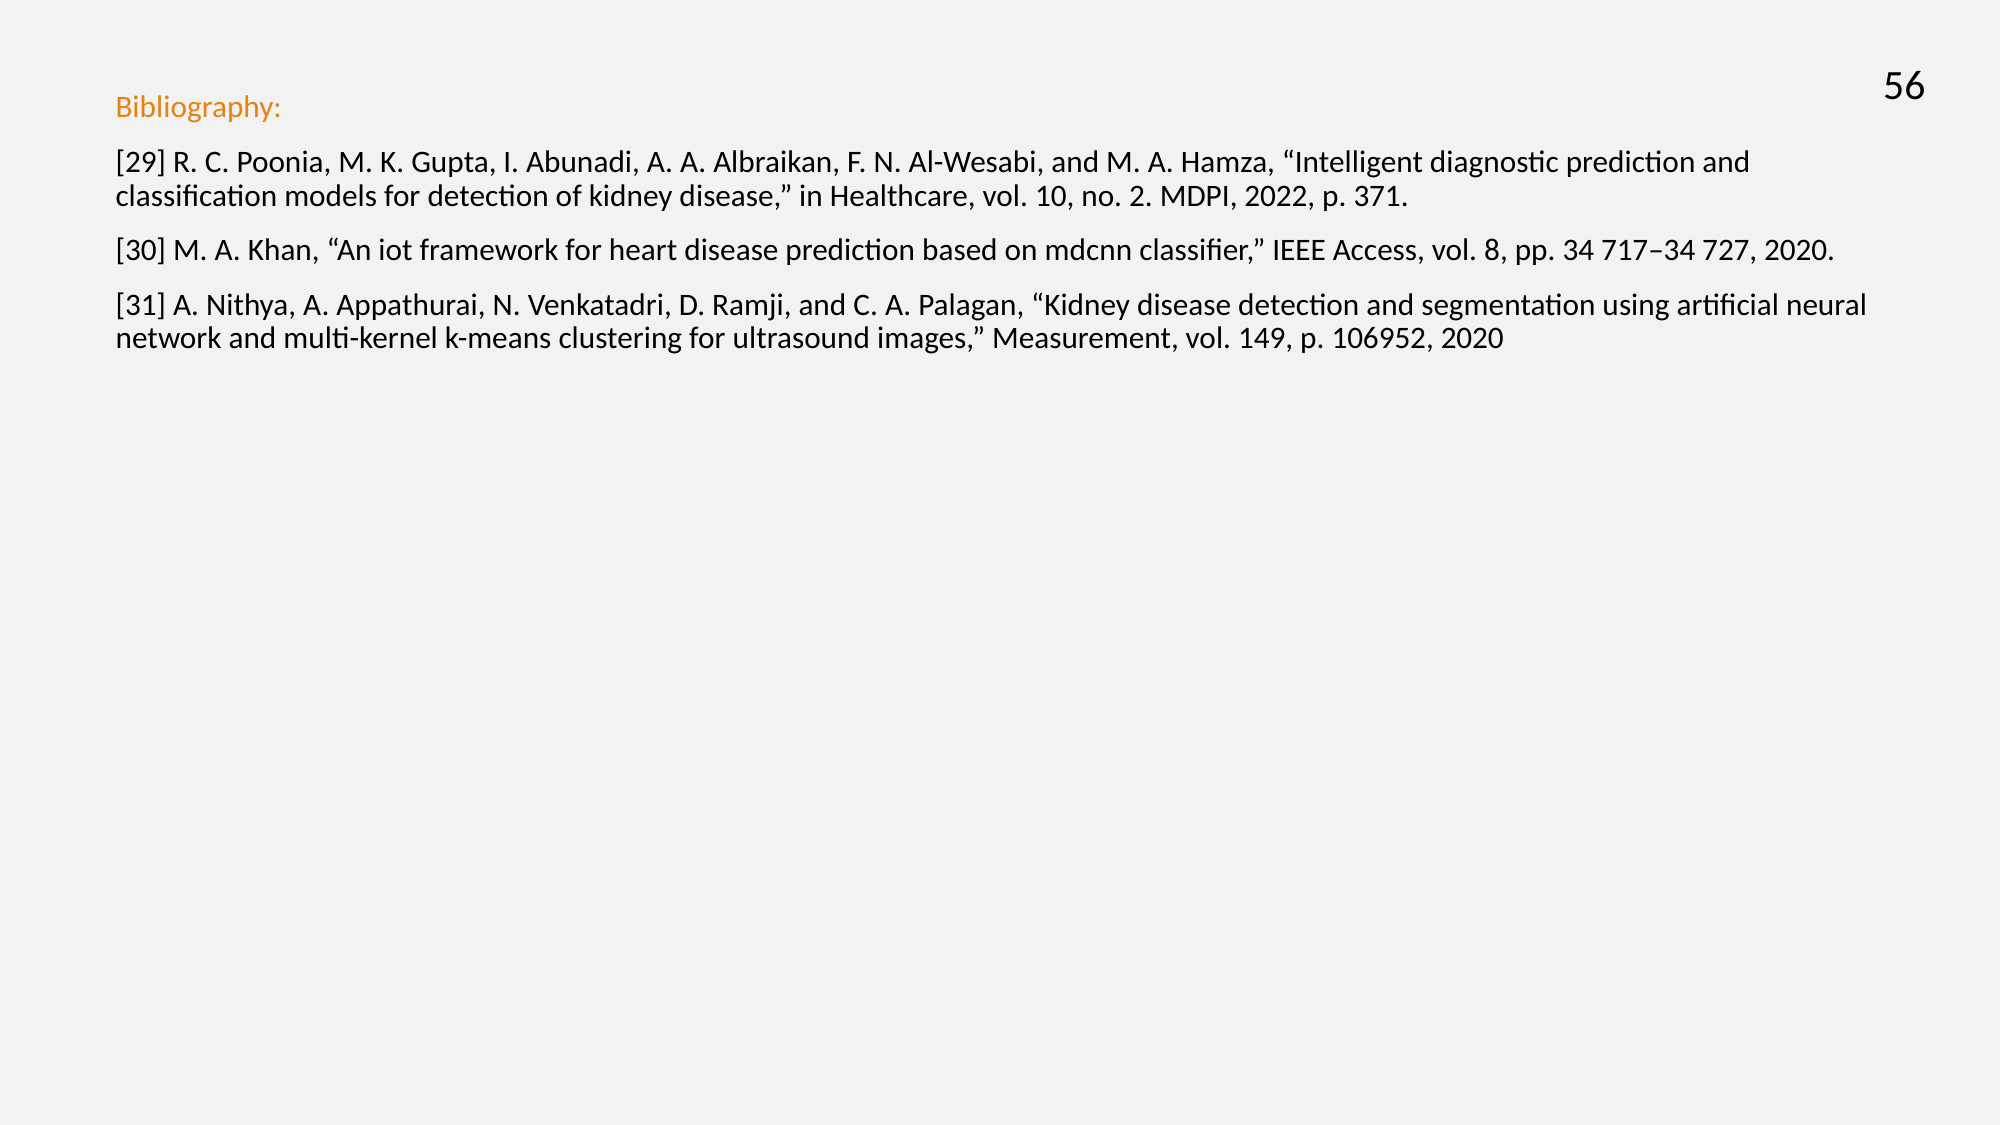

Bibliography:
[29] R. C. Poonia, M. K. Gupta, I. Abunadi, A. A. Albraikan, F. N. Al-Wesabi, and M. A. Hamza, “Intelligent diagnostic prediction and classification models for detection of kidney disease,” in Healthcare, vol. 10, no. 2. MDPI, 2022, p. 371.
[30] M. A. Khan, “An iot framework for heart disease prediction based on mdcnn classifier,” IEEE Access, vol. 8, pp. 34 717–34 727, 2020.
[31] A. Nithya, A. Appathurai, N. Venkatadri, D. Ramji, and C. A. Palagan, “Kidney disease detection and segmentation using artificial neural network and multi-kernel k-means clustering for ultrasound images,” Measurement, vol. 149, p. 106952, 2020